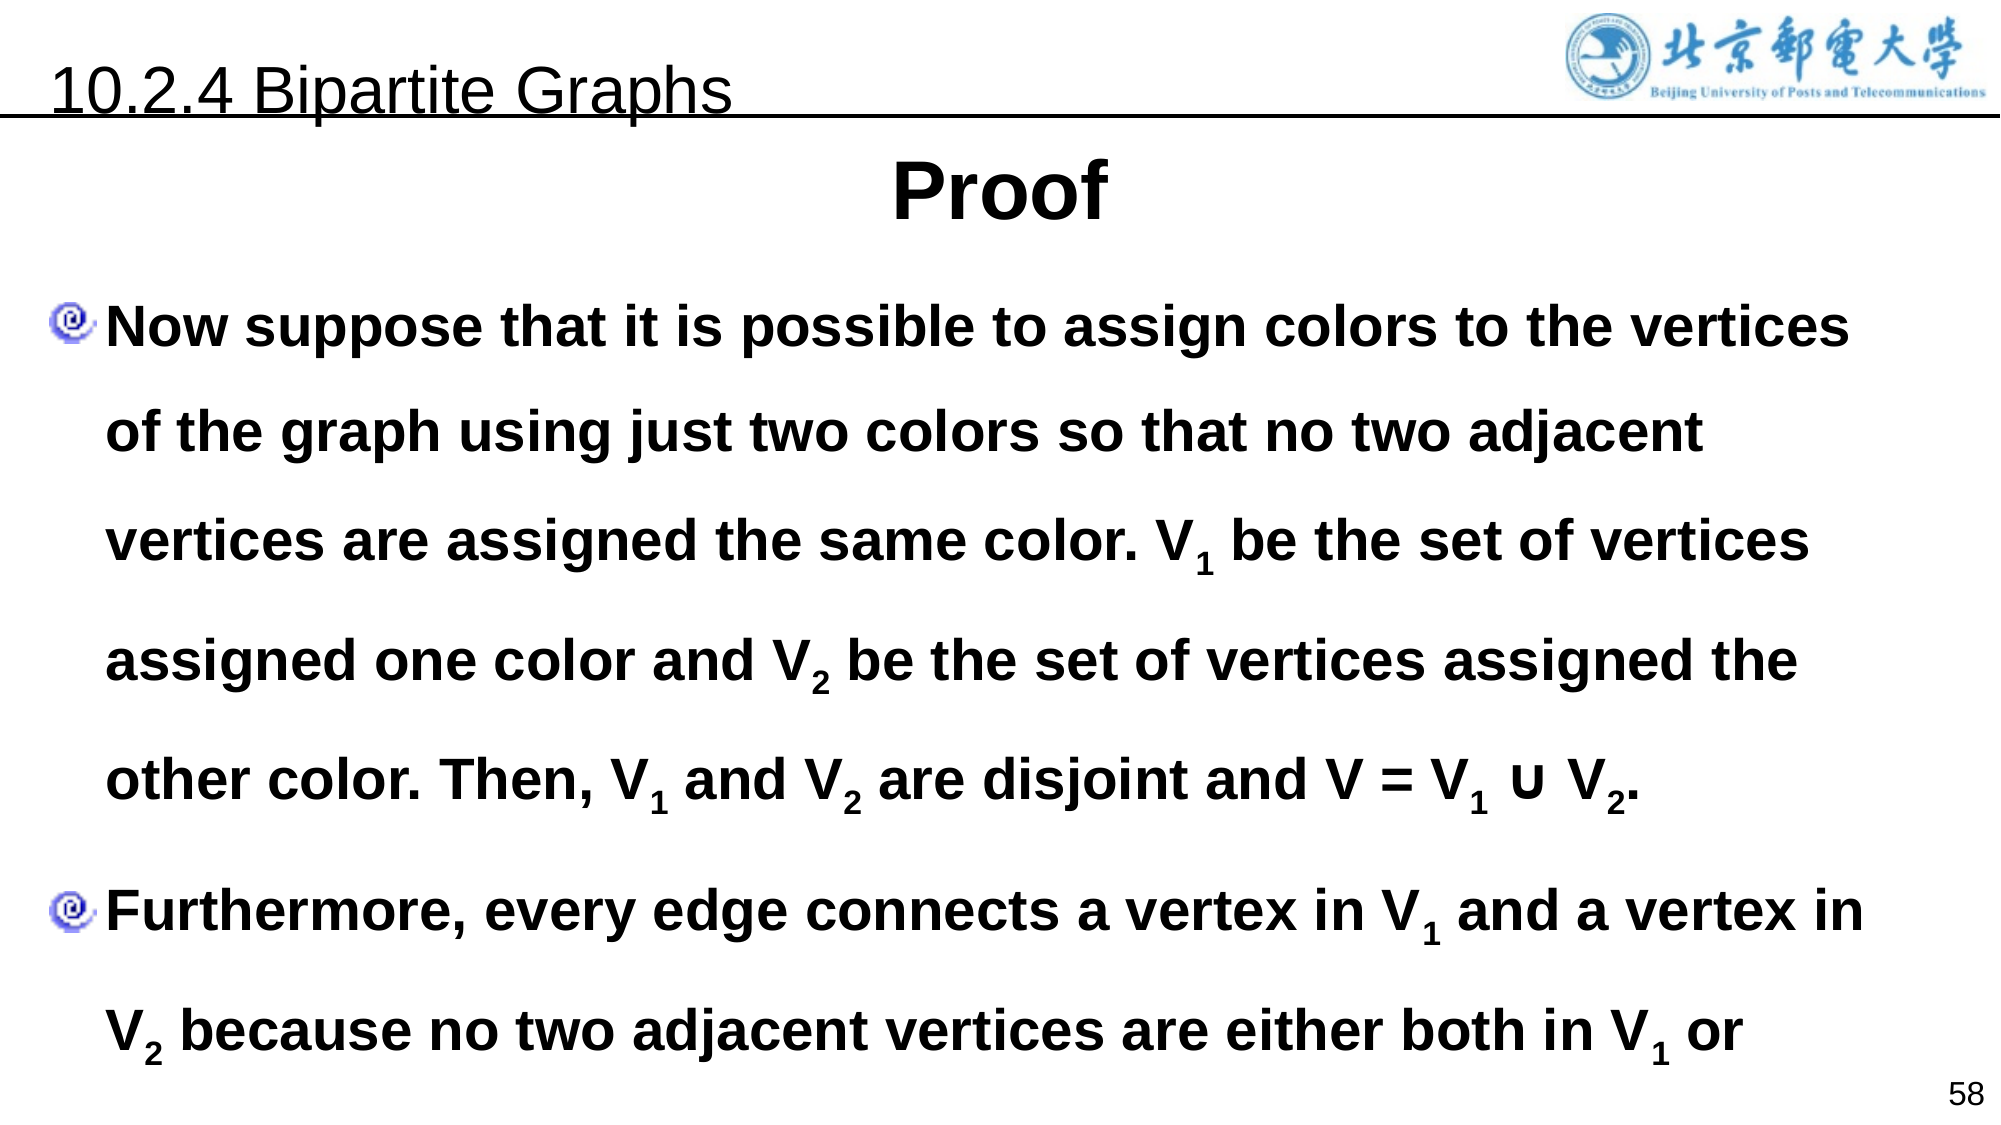

10.2.4 Bipartite Graphs
Proof
Now suppose that it is possible to assign colors to the vertices of the graph using just two colors so that no two adjacent vertices are assigned the same color. V1 be the set of vertices assigned one color and V2 be the set of vertices assigned the other color. Then, V1 and V2 are disjoint and V = V1 ∪ V2.
Furthermore, every edge connects a vertex in V1 and a vertex in V2 because no two adjacent vertices are either both in V1 or both in V2. Consequently, G is bipartite.